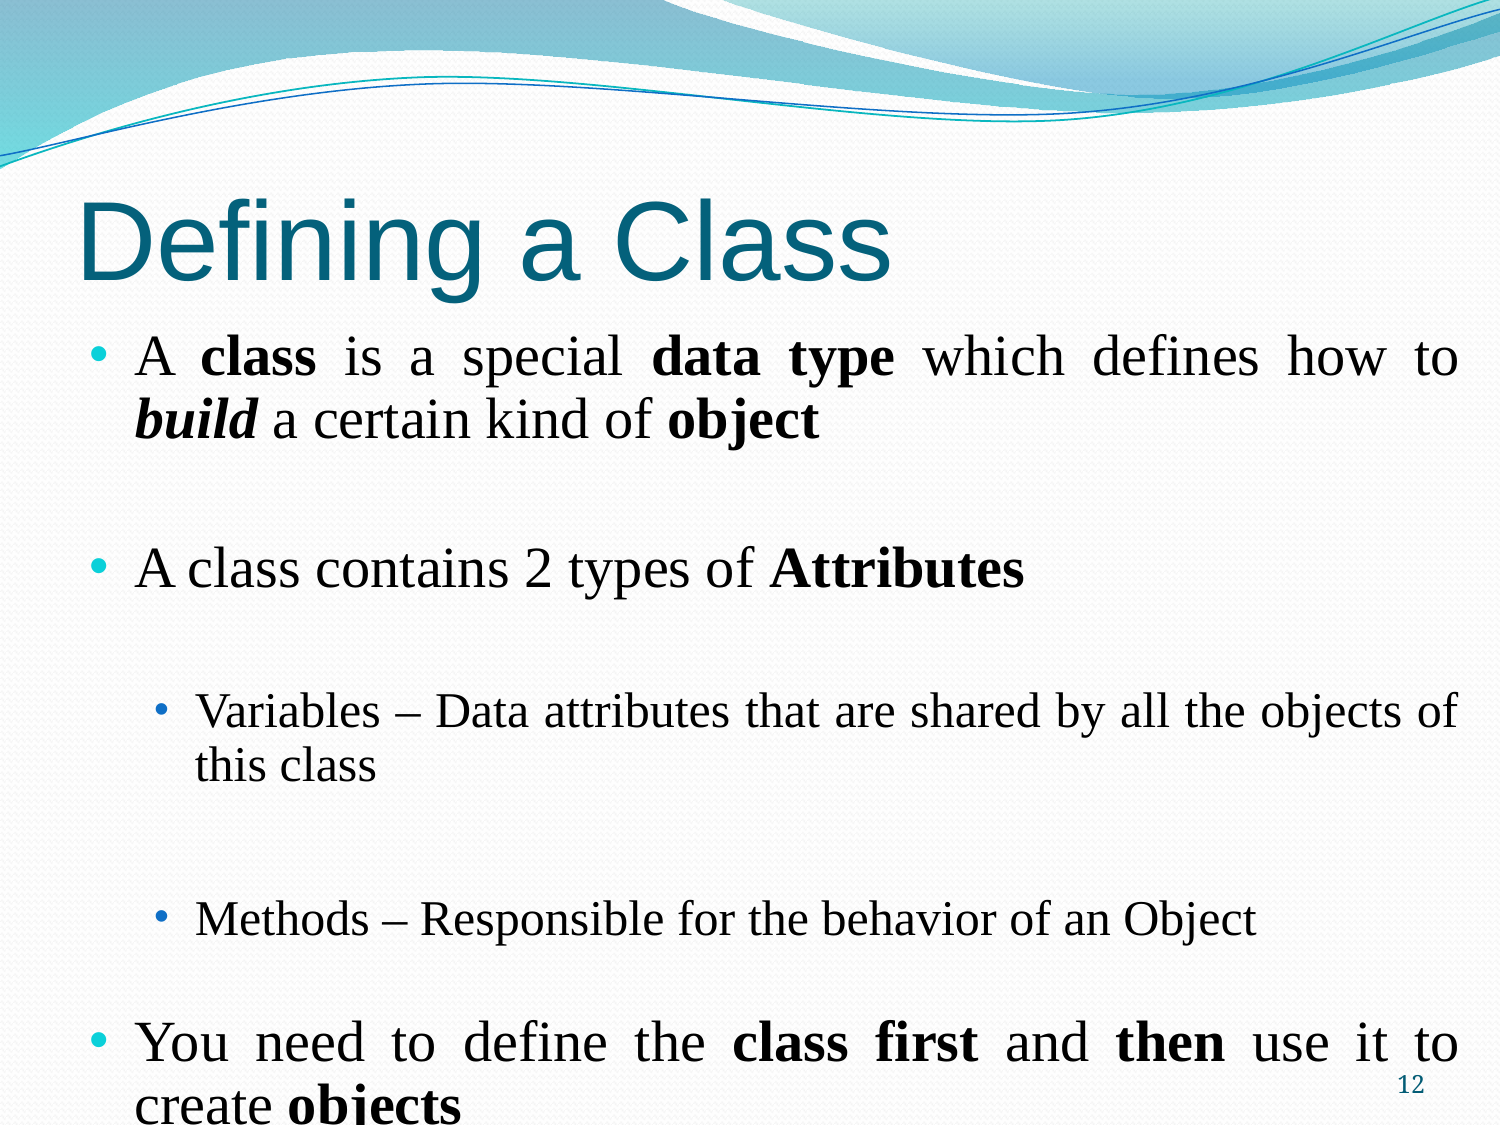

# Defining a Class
A class is a special data type which defines how to build a certain kind of object

A class contains 2 types of Attributes

Variables – Data attributes that are shared by all the objects of this class

Methods – Responsible for the behavior of an Object

You need to define the class first and then use it to create objects
12